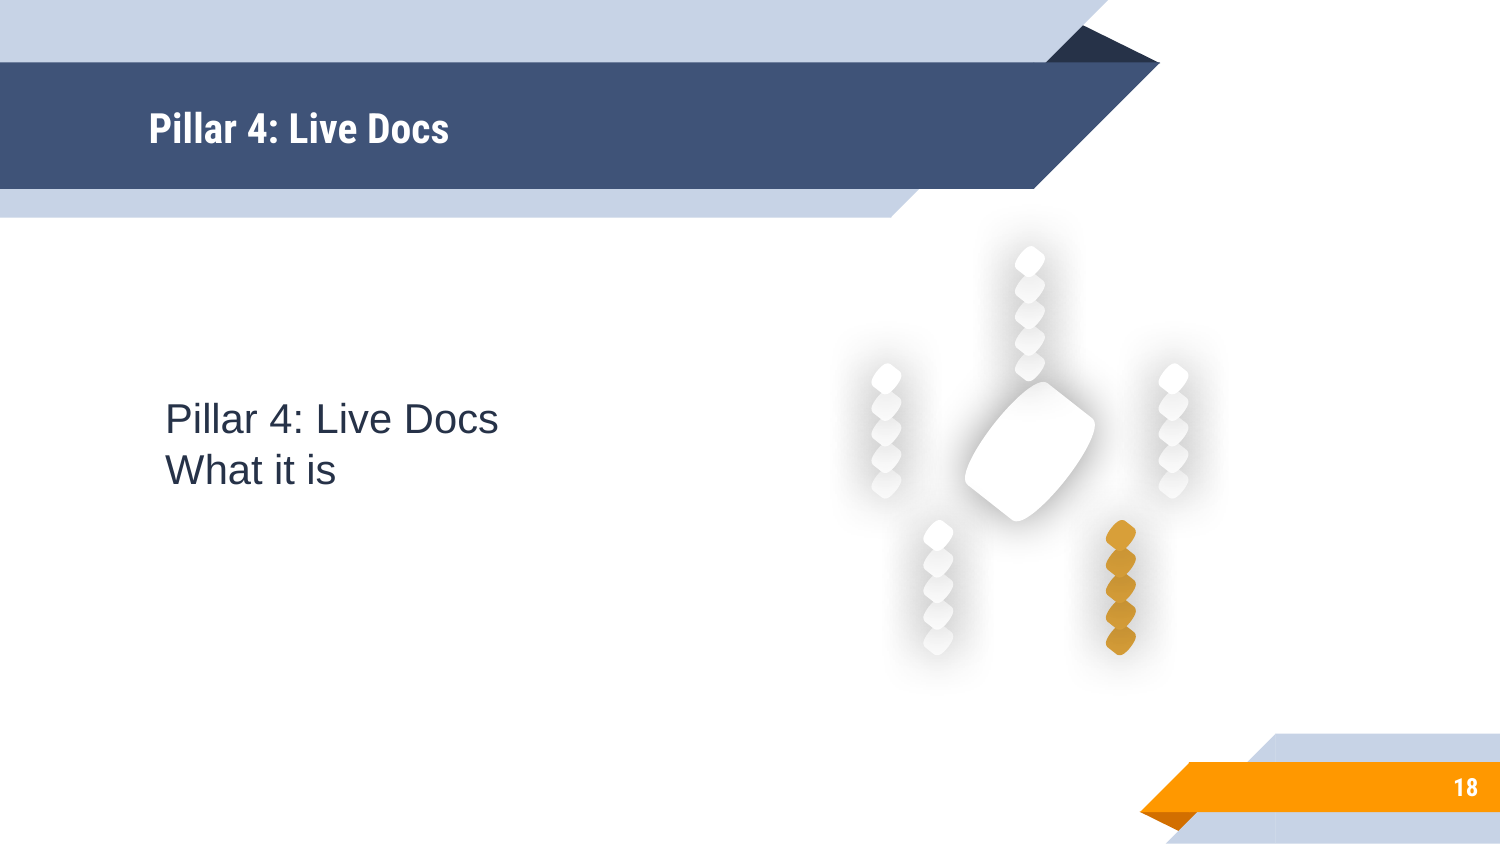

# Pillar 4: Live Docs

Pillar 4: Live Docs
What it is

18